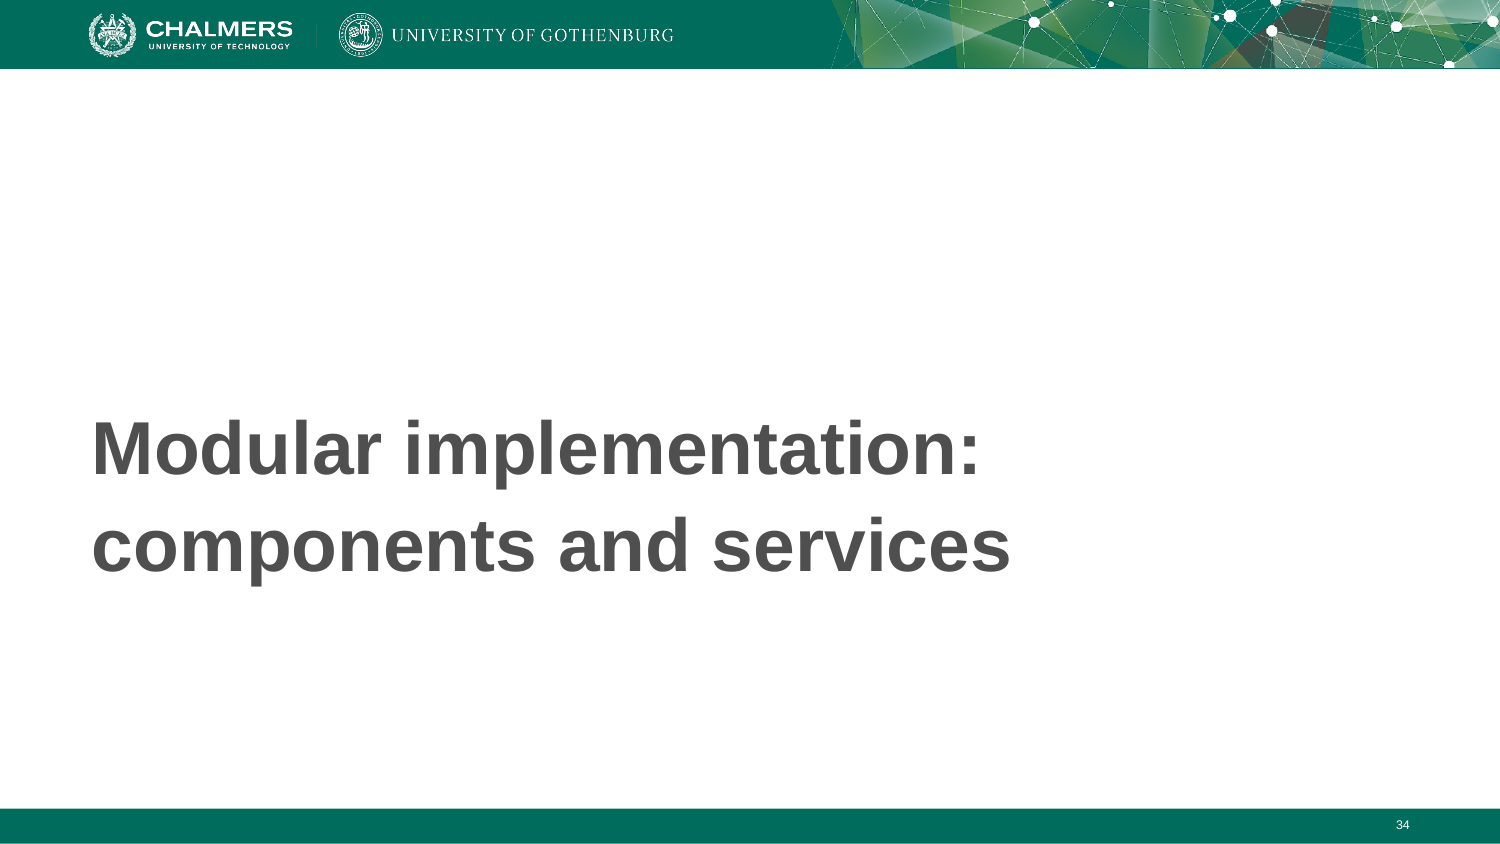

# Modular implementation: components and services
34